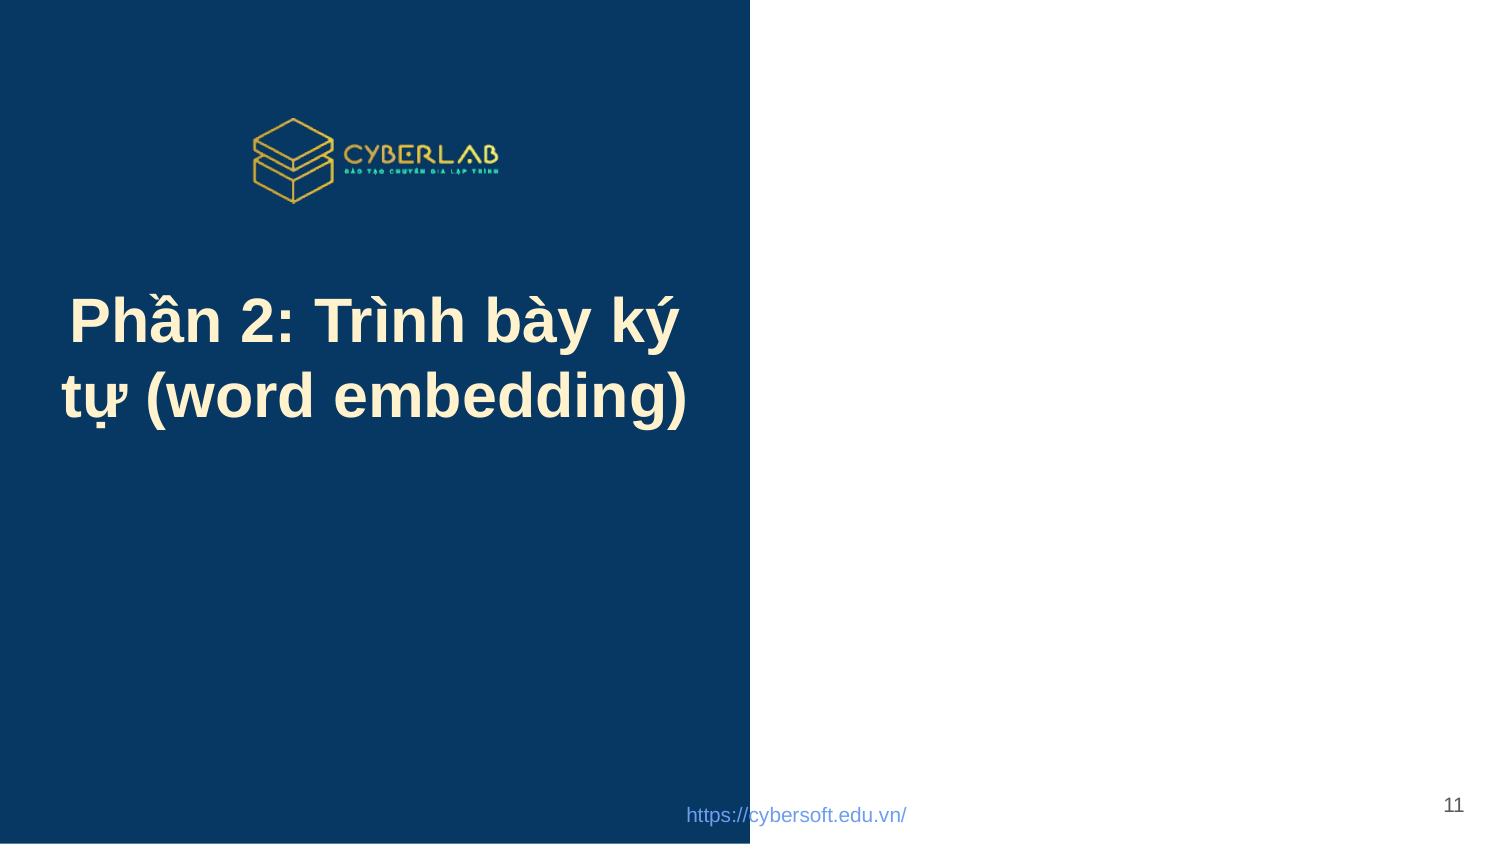

# Phần 2: Trình bày ký tự (word embedding)

11